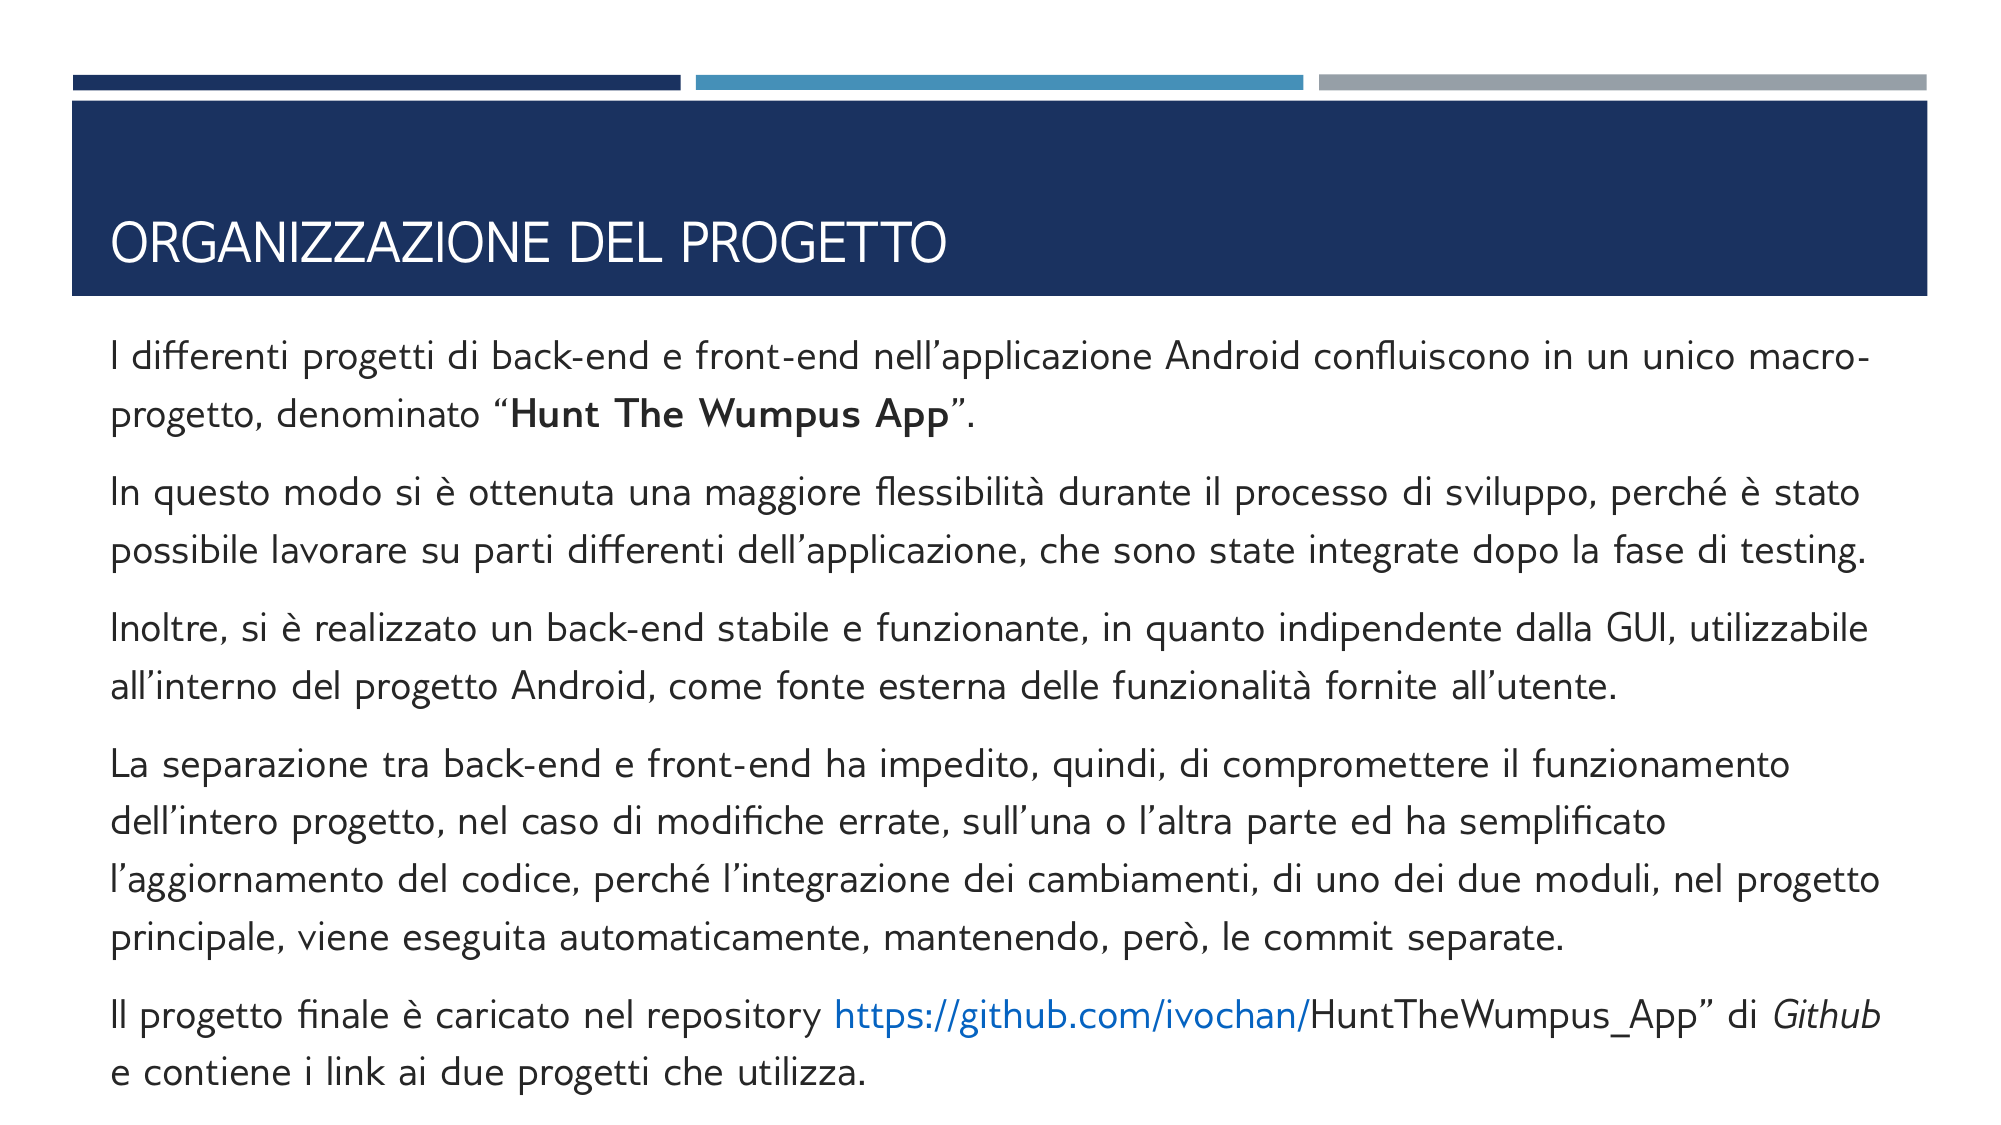

# Organizzazione del progetto
I differenti progetti di back-end e front-end nell’applicazione Android confluiscono in un unico macro-progetto, denominato “Hunt The Wumpus App”.
In questo modo si è ottenuta una maggiore flessibilità durante il processo di sviluppo, perché è stato possibile lavorare su parti differenti dell’applicazione, che sono state integrate dopo la fase di testing.
Inoltre, si è realizzato un back-end stabile e funzionante, in quanto indipendente dalla GUI, utilizzabile all’interno del progetto Android, come fonte esterna delle funzionalità fornite all’utente.
La separazione tra back-end e front-end ha impedito, quindi, di compromettere il funzionamento dell’intero progetto, nel caso di modifiche errate, sull’una o l’altra parte ed ha semplificato l’aggiornamento del codice, perché l’integrazione dei cambiamenti, di uno dei due moduli, nel progetto principale, viene eseguita automaticamente, mantenendo, però, le commit separate.
Il progetto finale è caricato nel repository https://github.com/ivochan/HuntTheWumpus_App” di Github e contiene i link ai due progetti che utilizza.